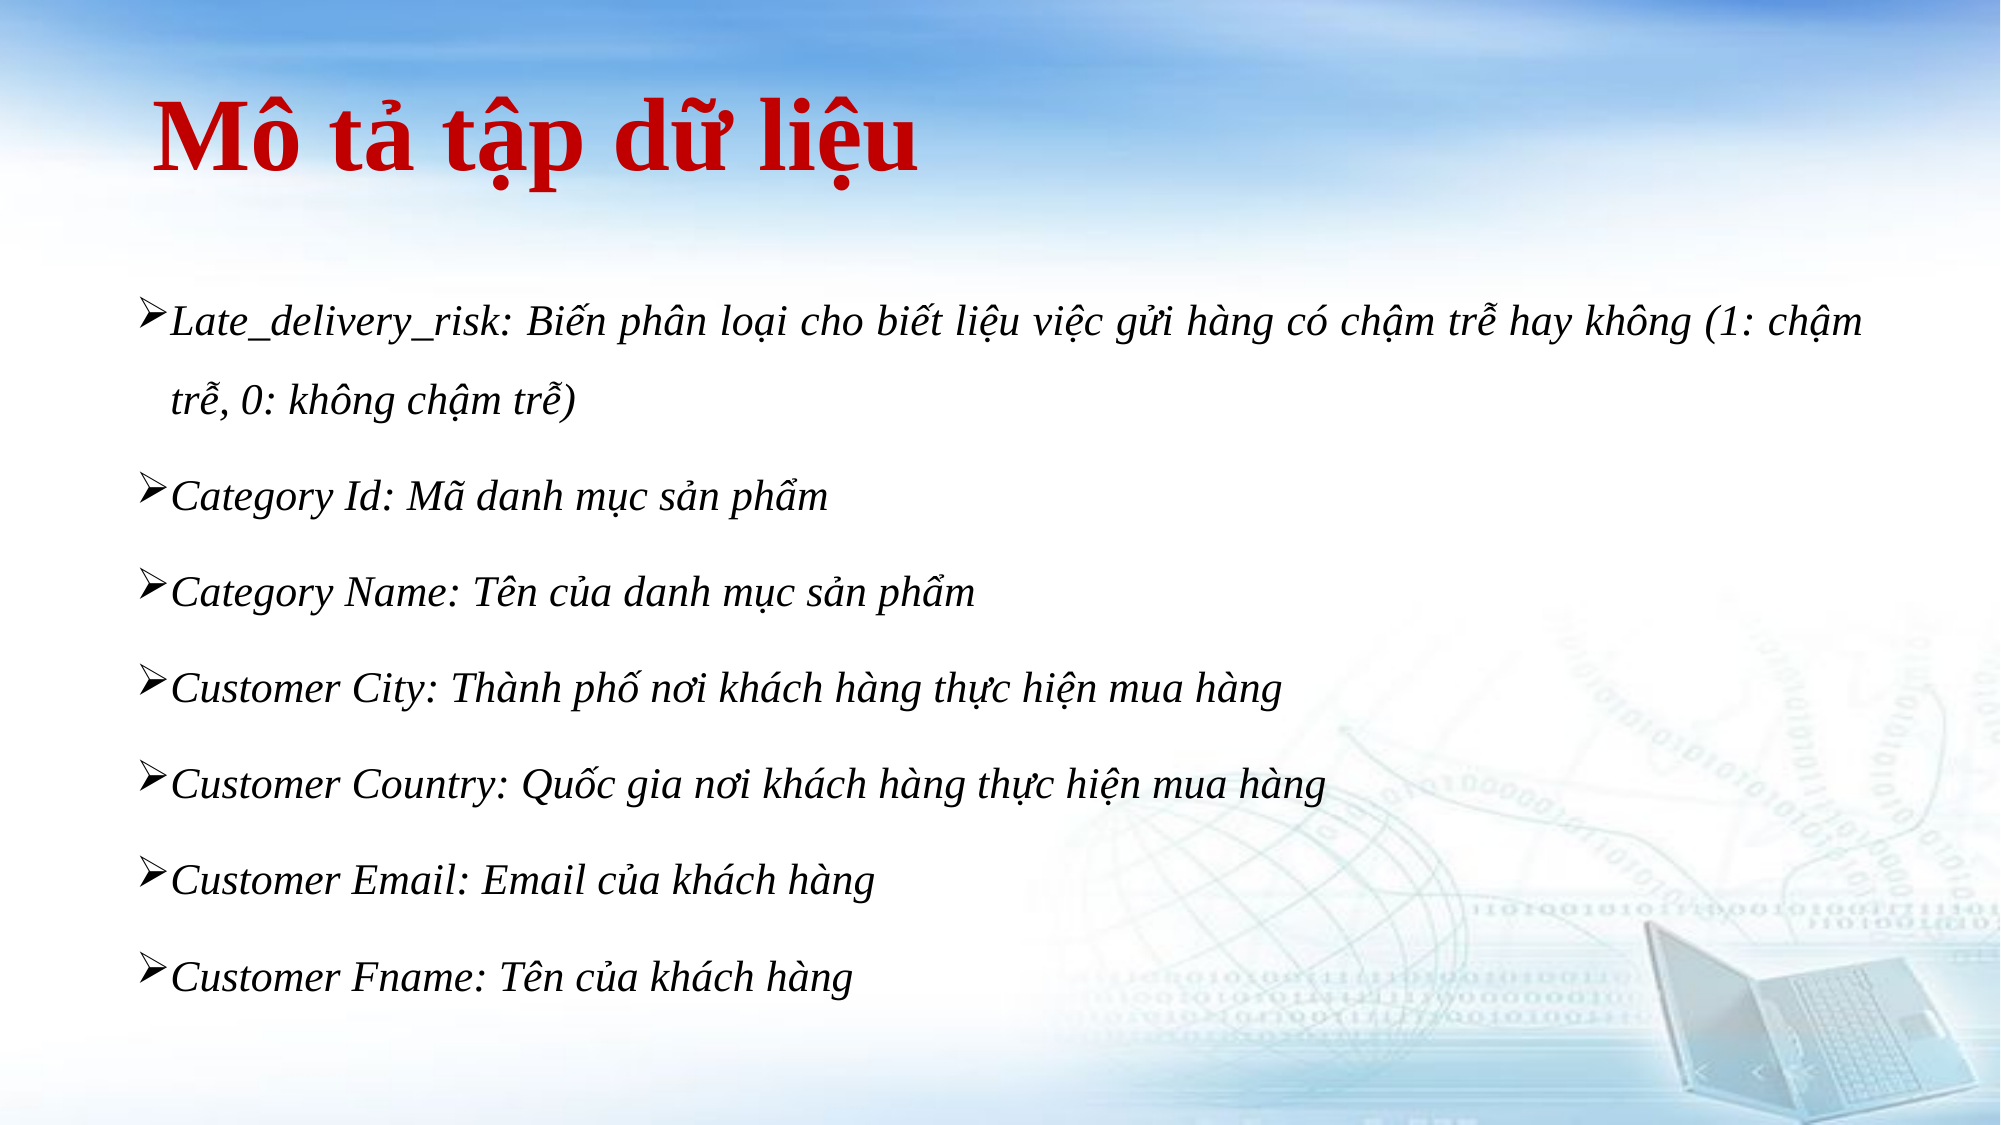

# Mô tả tập dữ liệu
Late_delivery_risk: Biến phân loại cho biết liệu việc gửi hàng có chậm trễ hay không (1: chậm trễ, 0: không chậm trễ)
Category Id: Mã danh mục sản phẩm
Category Name: Tên của danh mục sản phẩm
Customer City: Thành phố nơi khách hàng thực hiện mua hàng
Customer Country: Quốc gia nơi khách hàng thực hiện mua hàng
Customer Email: Email của khách hàng
Customer Fname: Tên của khách hàng